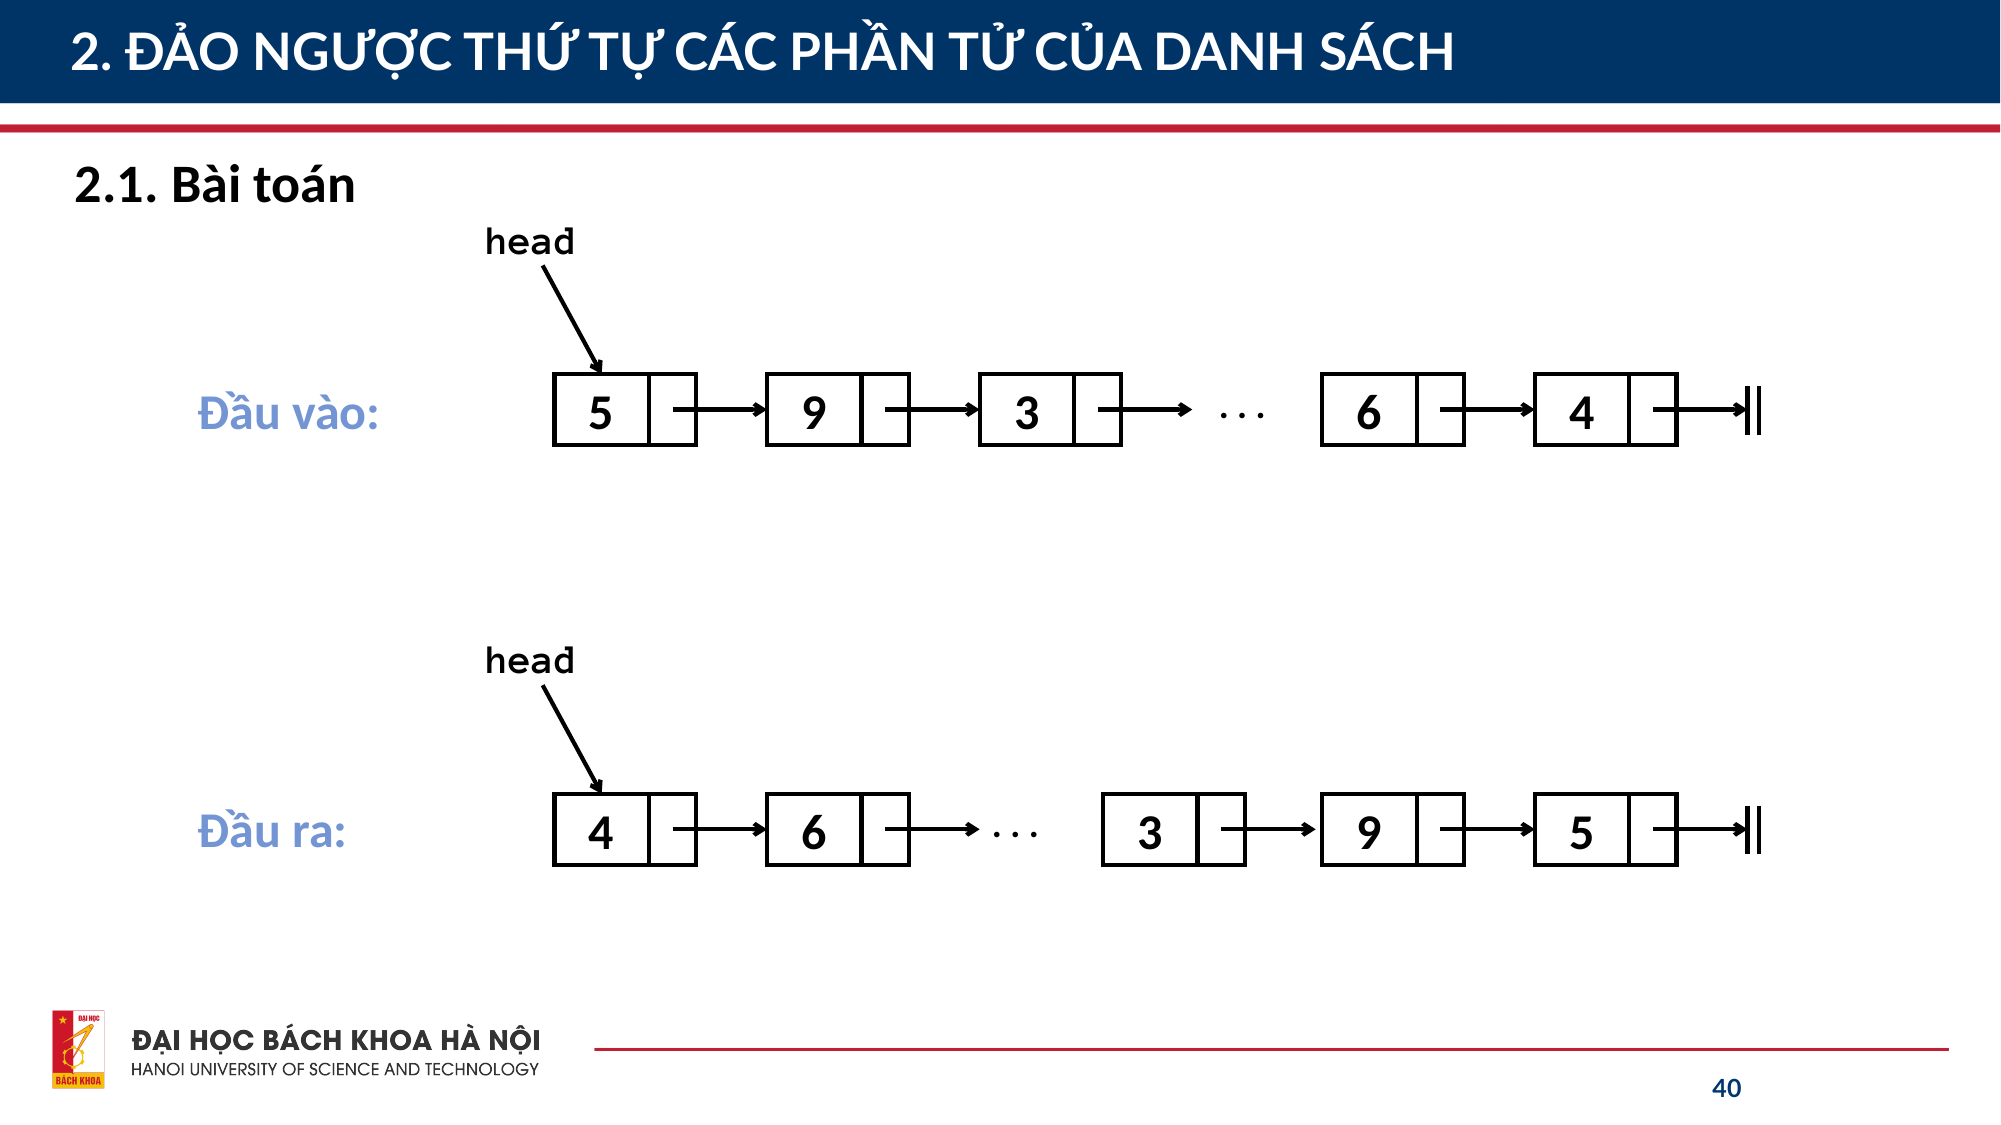

# 2. ĐẢO NGƯỢC THỨ TỰ CÁC PHẦN TỬ CỦA DANH SÁCH
2.1. Bài toán
head
Đầu vào:
5

9

3

. . .
6

4

head
Đầu ra:
. . .
4

6

3

9

5

40